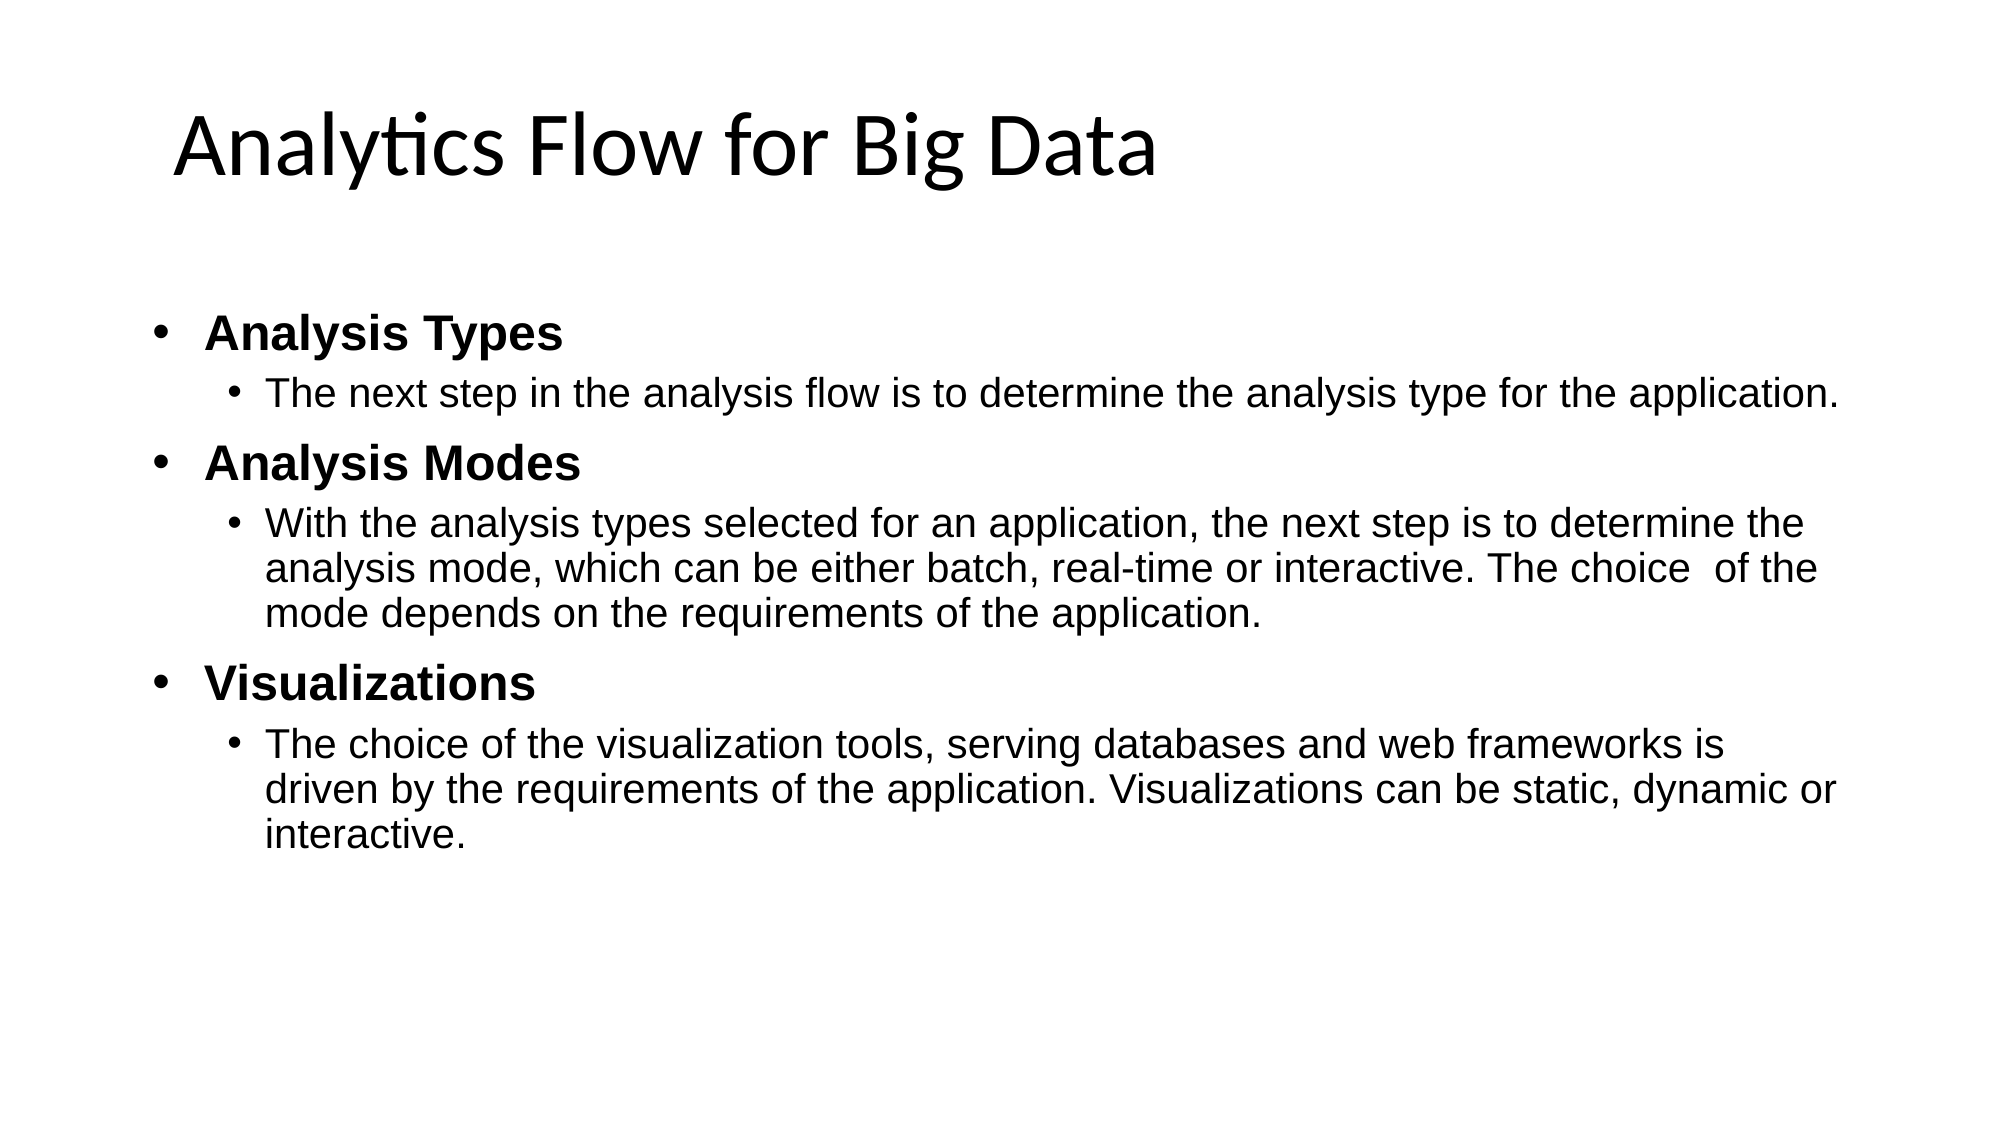

# Analytics Flow for Big Data
 Analysis Types
The next step in the analysis ﬂow is to determine the analysis type for the application.
 Analysis Modes
With the analysis types selected for an application, the next step is to determine the analysis mode, which can be either batch, real-time or interactive. The choice  of the mode depends on the requirements of the application.
 Visualizations
The choice of the visualization tools, serving databases and web frameworks is driven by the requirements of the application. Visualizations can be static, dynamic or interactive.